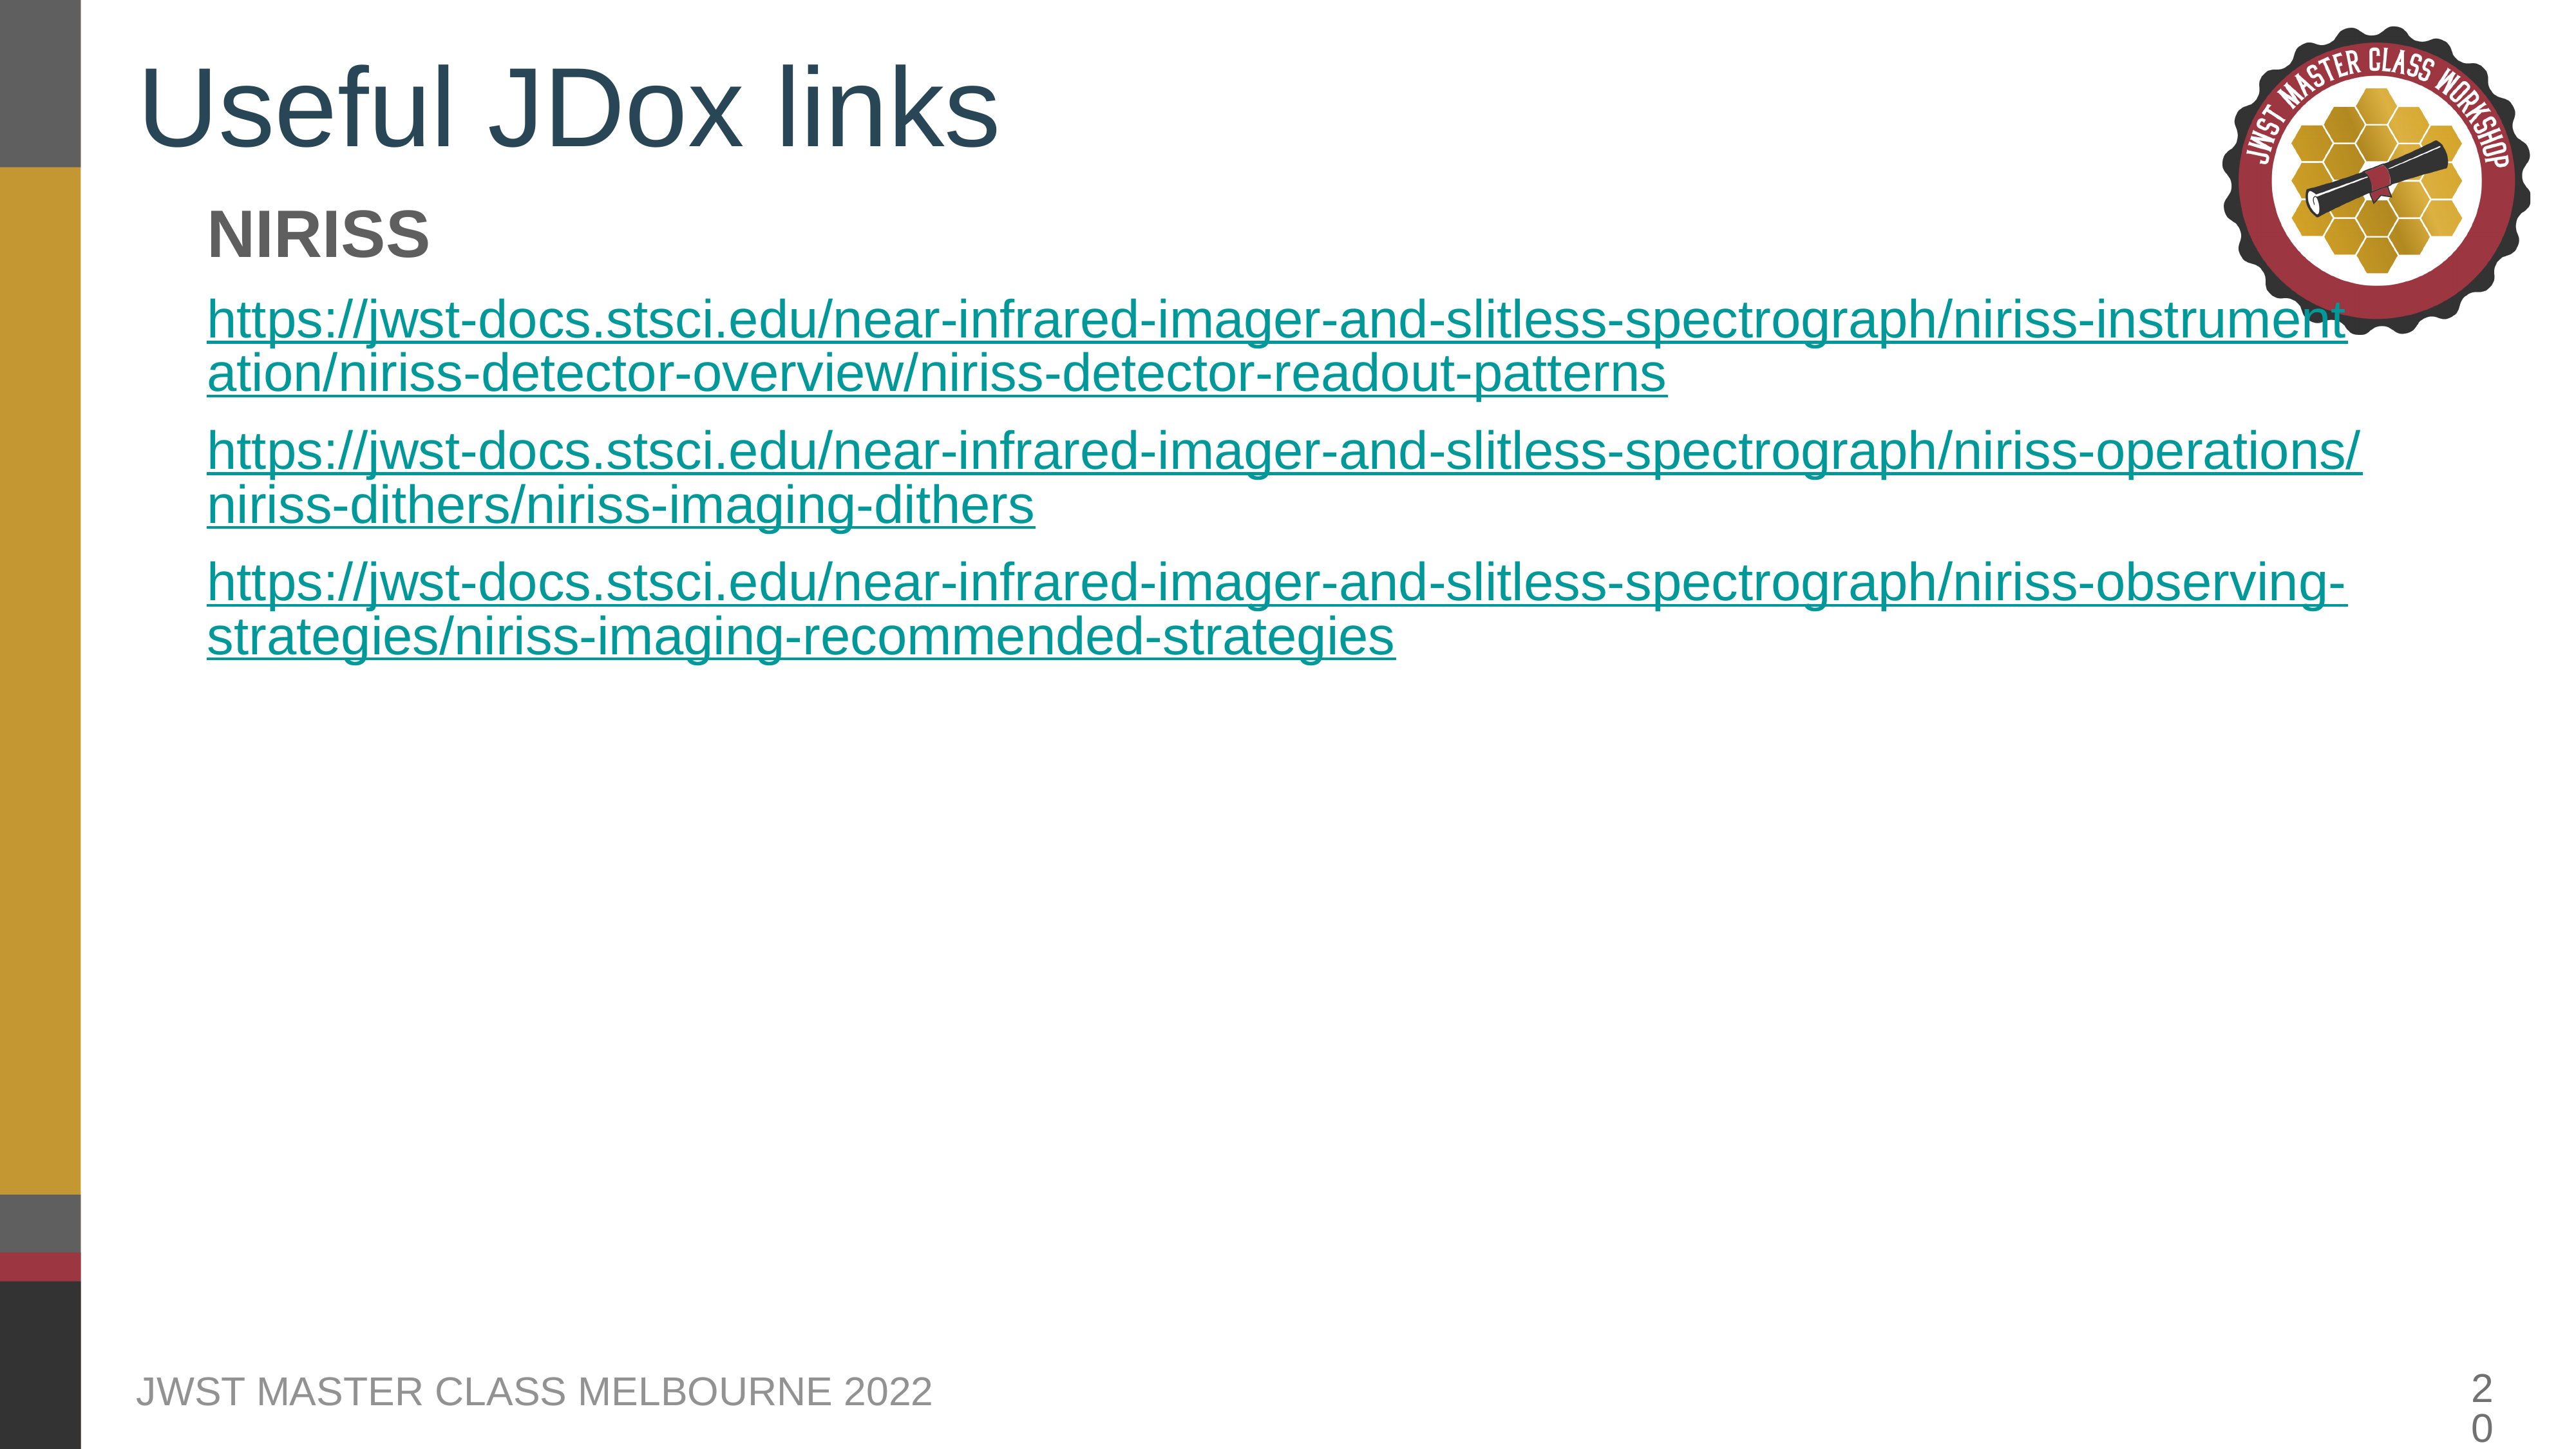

# Useful JDox links
NIRISS
https://jwst-docs.stsci.edu/near-infrared-imager-and-slitless-spectrograph/niriss-instrumentation/niriss-detector-overview/niriss-detector-readout-patterns
https://jwst-docs.stsci.edu/near-infrared-imager-and-slitless-spectrograph/niriss-operations/niriss-dithers/niriss-imaging-dithers
https://jwst-docs.stsci.edu/near-infrared-imager-and-slitless-spectrograph/niriss-observing-strategies/niriss-imaging-recommended-strategies

20